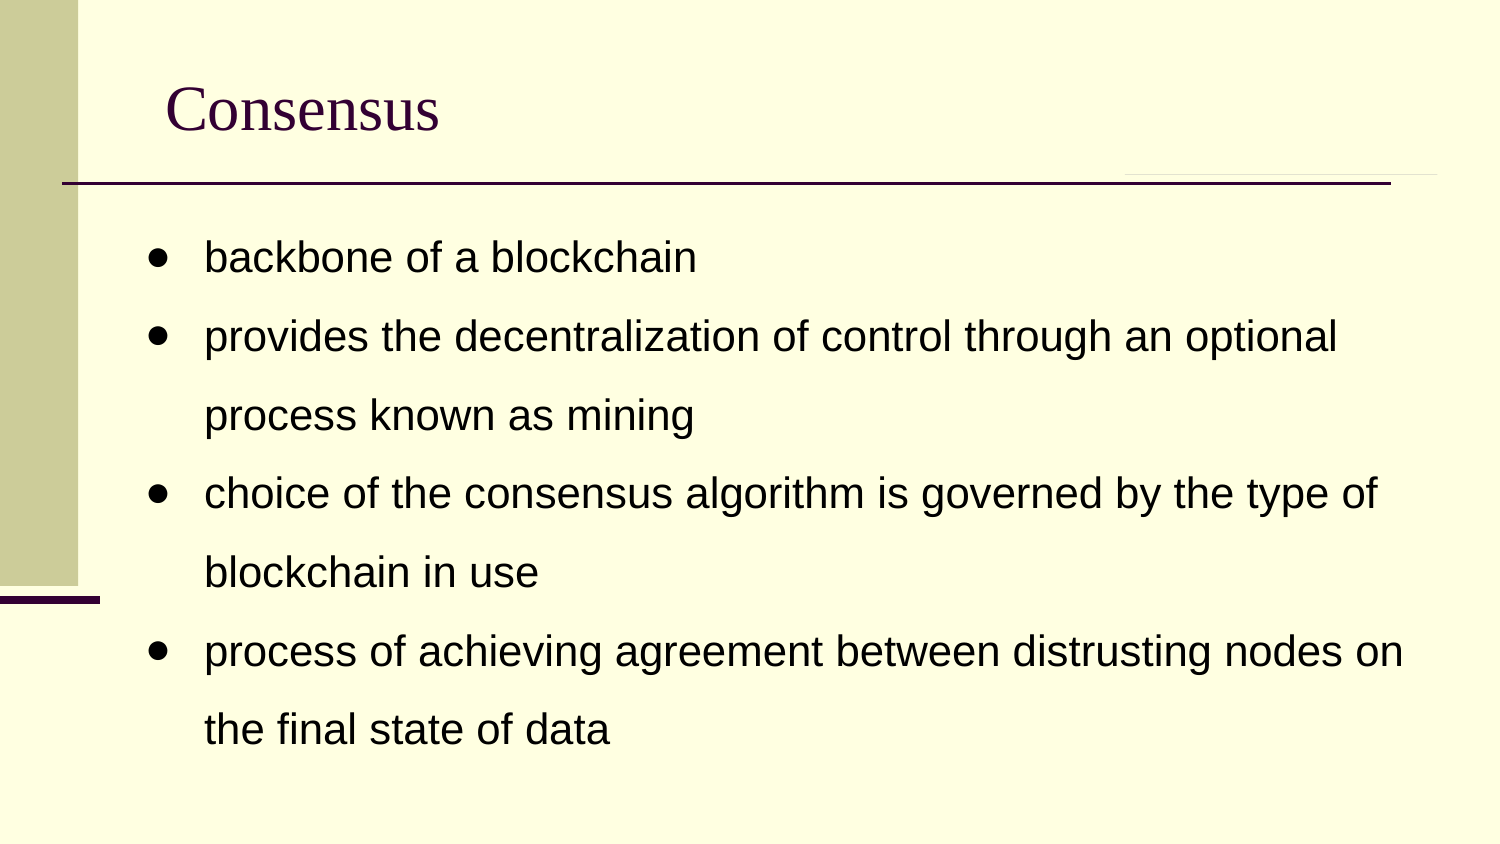

# Consensus
backbone of a blockchain
provides the decentralization of control through an optional process known as mining
choice of the consensus algorithm is governed by the type of blockchain in use
process of achieving agreement between distrusting nodes on the final state of data